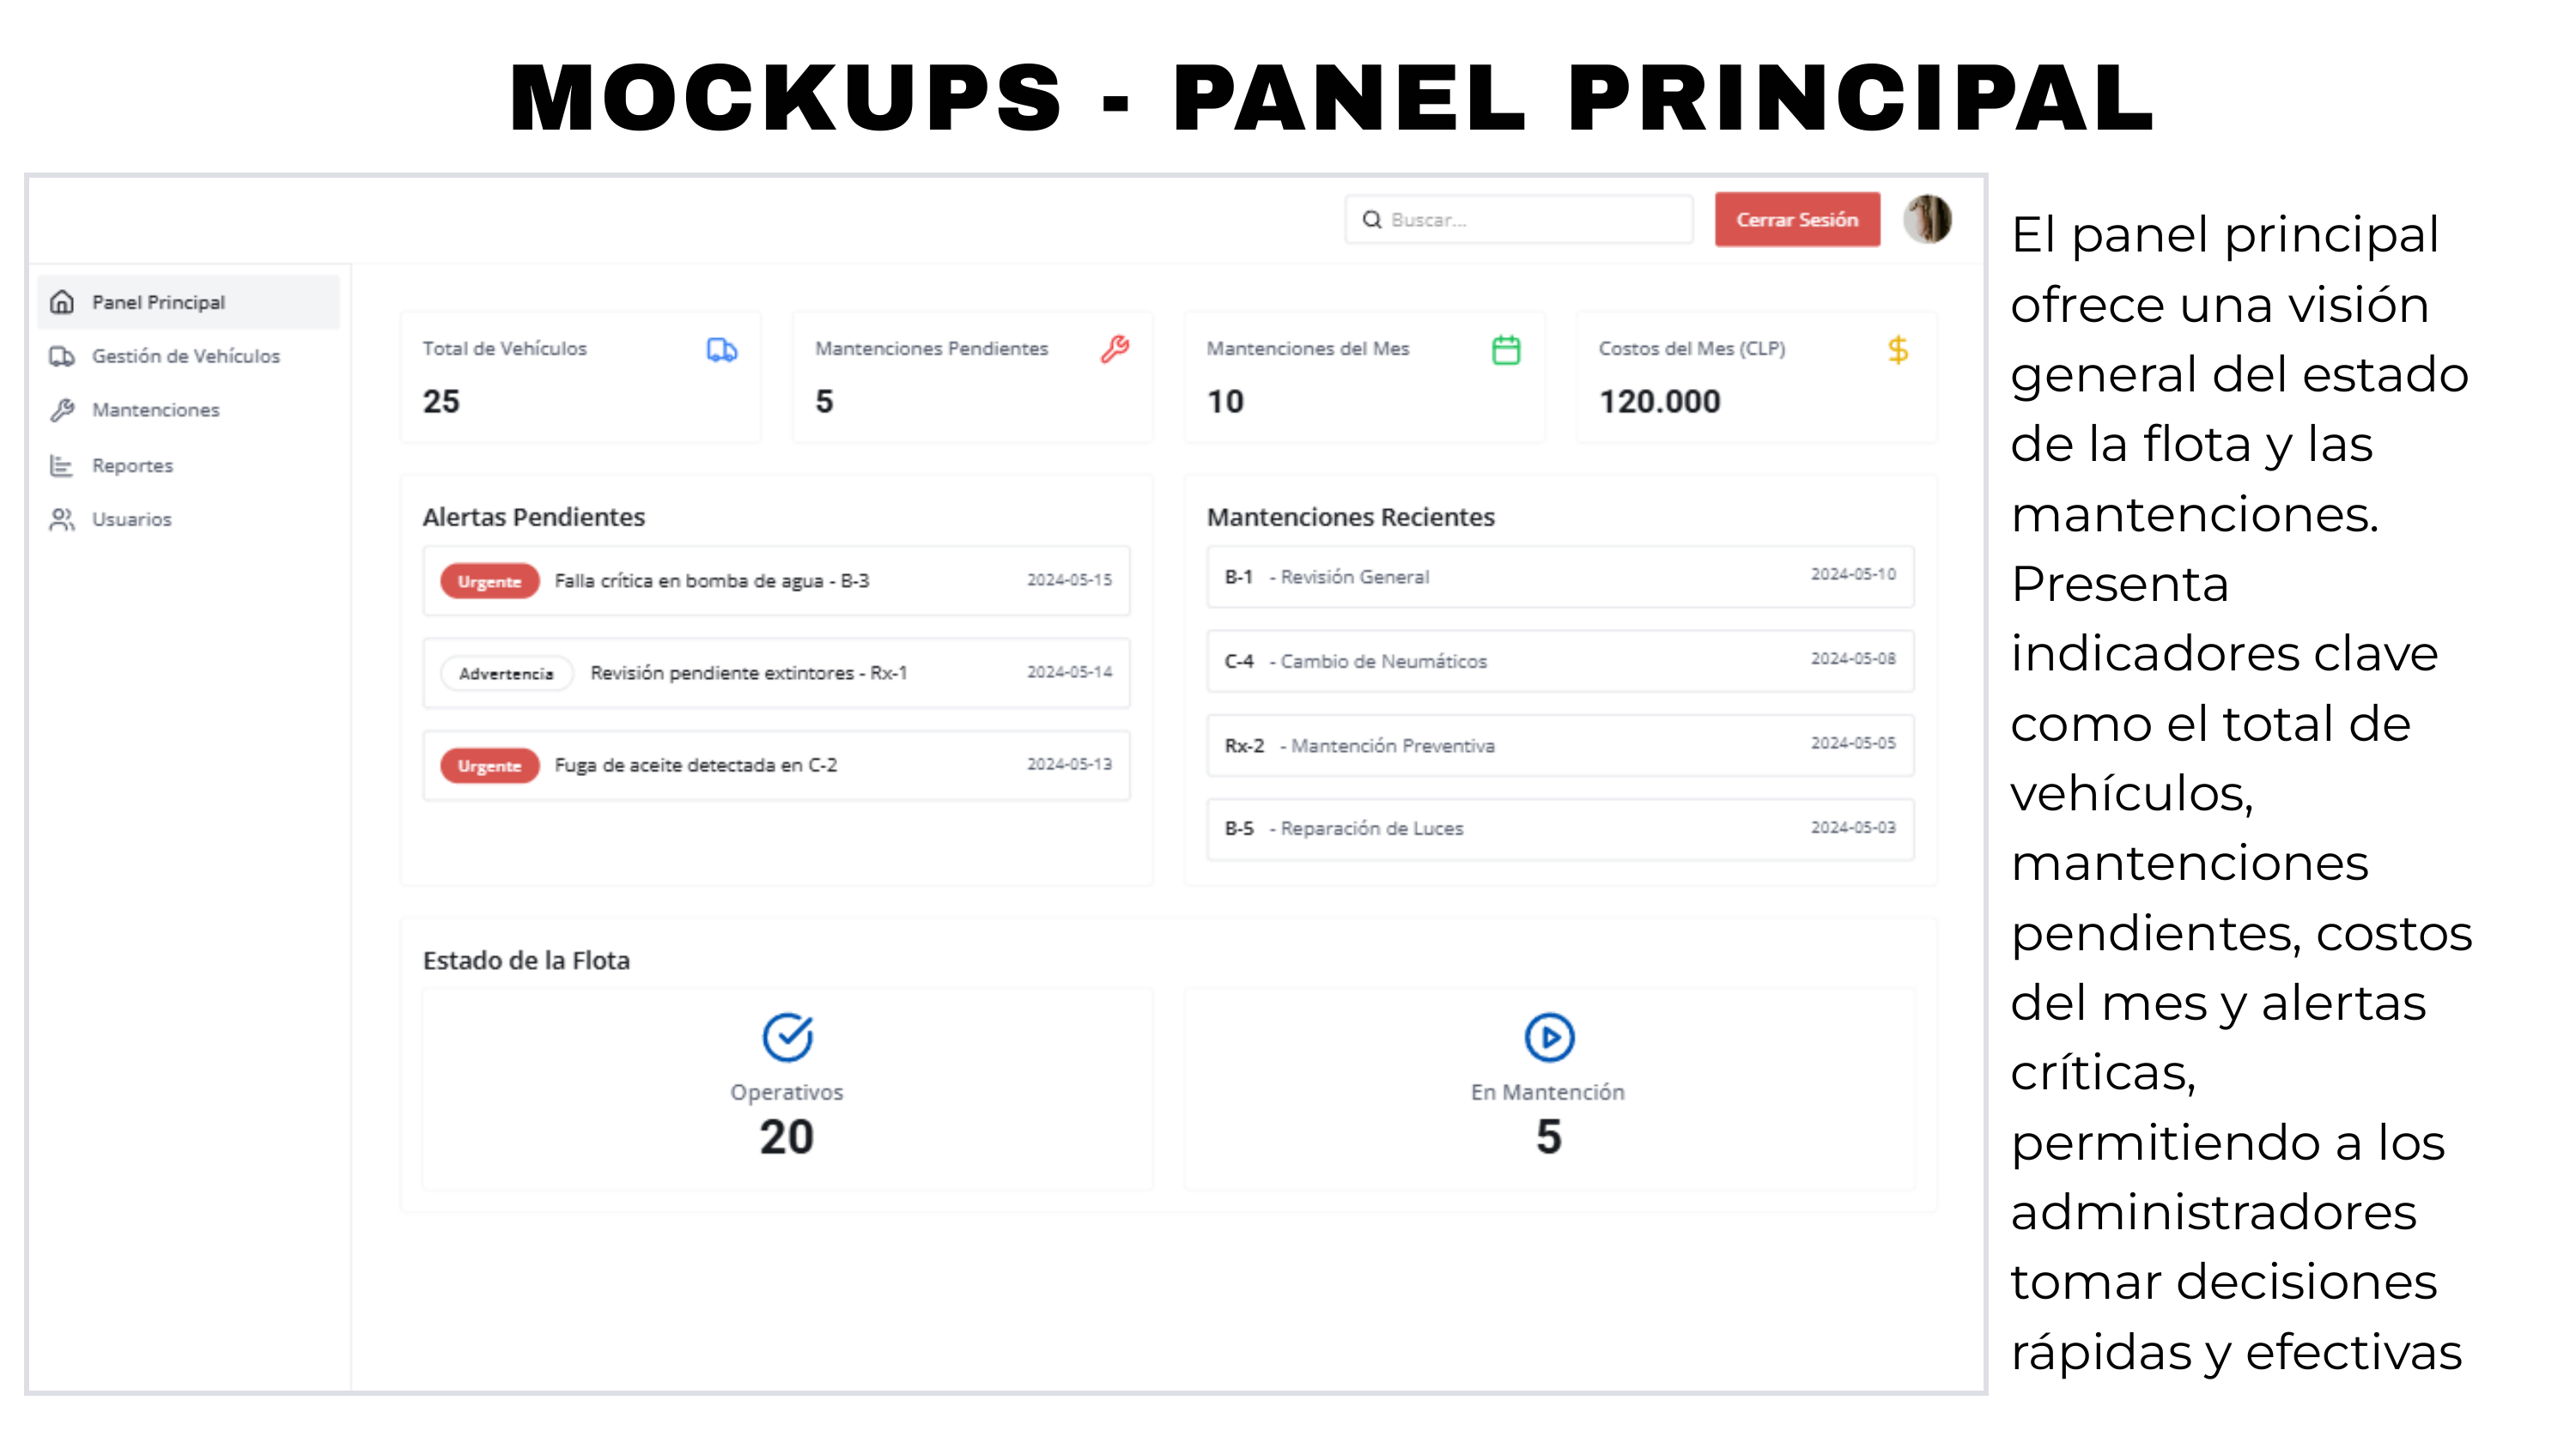

MOCKUPS - PANEL PRINCIPAL

El panel principal ofrece una visión general del estado de la flota y las mantenciones. Presenta indicadores clave como el total de vehículos, mantenciones pendientes, costos del mes y alertas críticas, permitiendo a los administradores tomar decisiones rápidas y efectivas